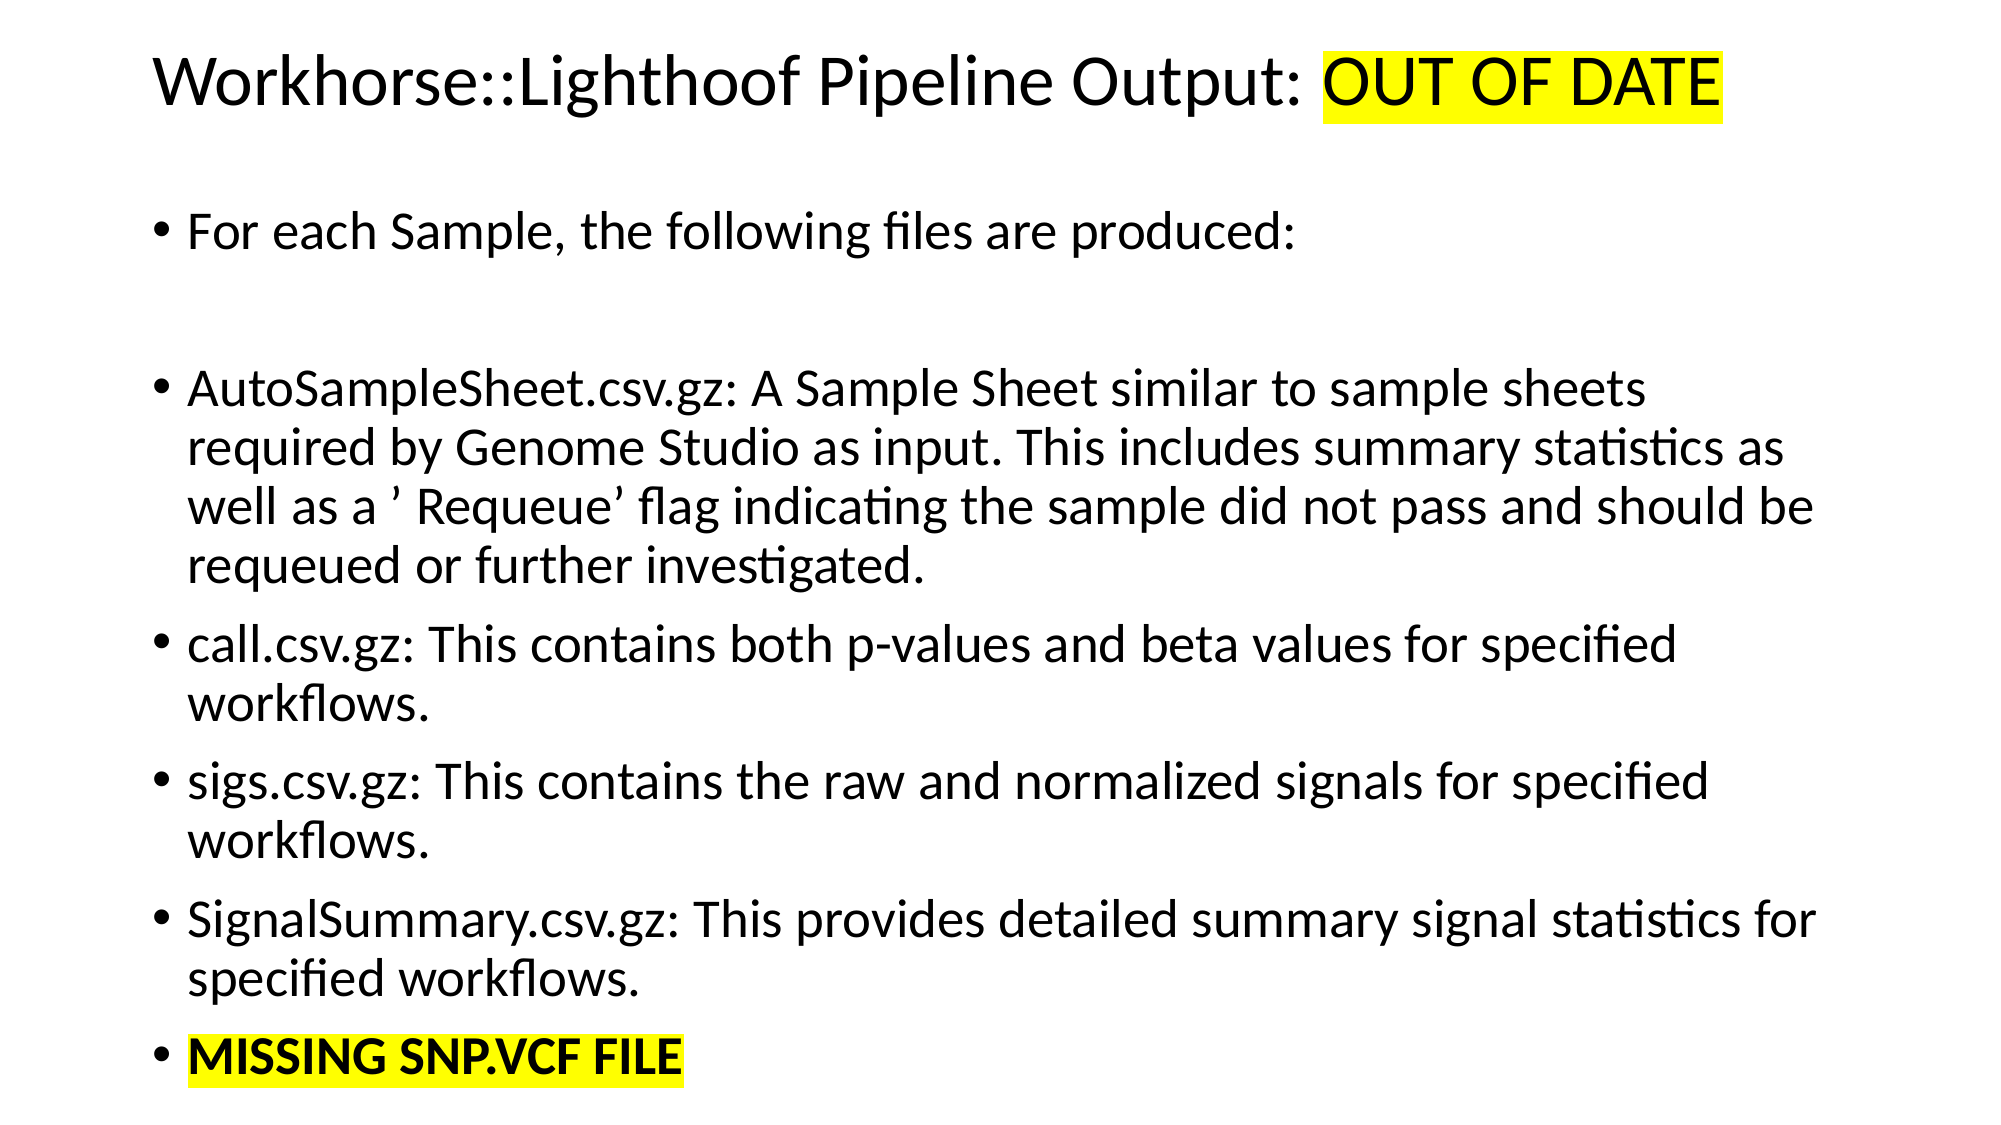

# Workhorse::Lighthoof Pipeline Output: OUT OF DATE
For each Sample, the following files are produced:

AutoSampleSheet.csv.gz: A Sample Sheet similar to sample sheets required by Genome Studio as input. This includes summary statistics as well as a ’ Requeue’ flag indicating the sample did not pass and should be requeued or further investigated.
call.csv.gz: This contains both p-values and beta values for specified workflows.
sigs.csv.gz: This contains the raw and normalized signals for specified workflows.
SignalSummary.csv.gz: This provides detailed summary signal statistics for specified workflows.
MISSING SNP.VCF FILE